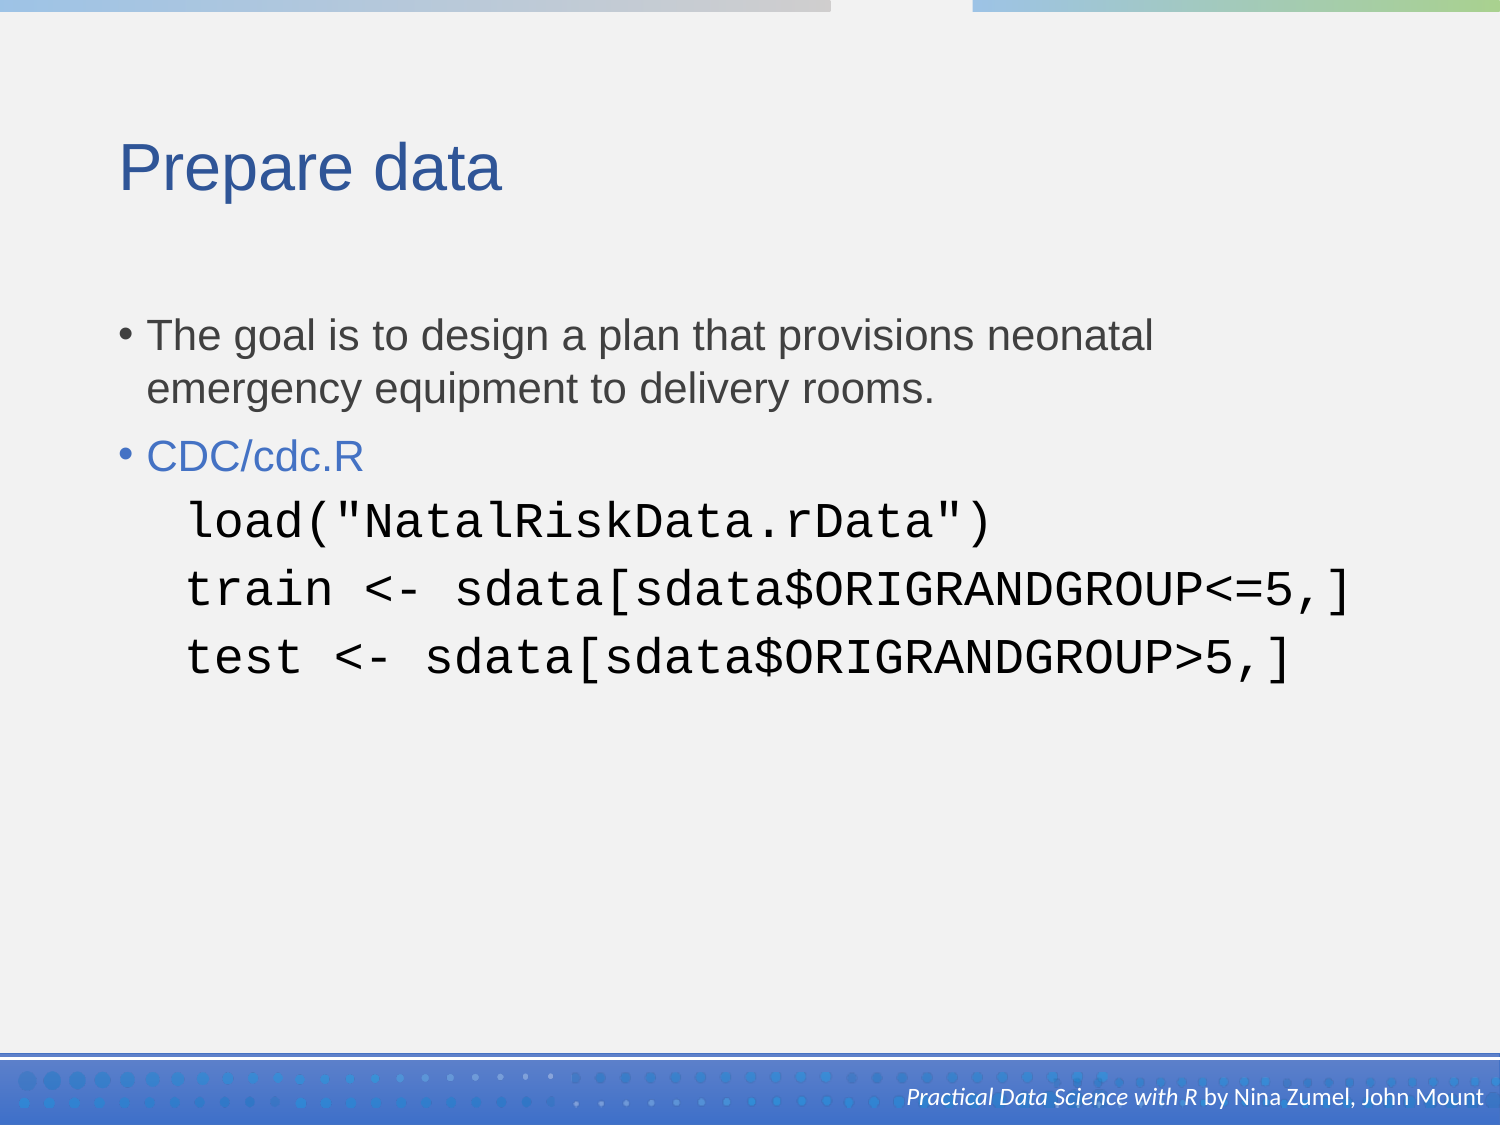

# Prepare data
The goal is to design a plan that provisions neonatal emergency equipment to delivery rooms.
CDC/cdc.R
load("NatalRiskData.rData")
train <- sdata[sdata$ORIGRANDGROUP<=5,]
test <- sdata[sdata$ORIGRANDGROUP>5,]
Practical Data Science with R by Nina Zumel, John Mount